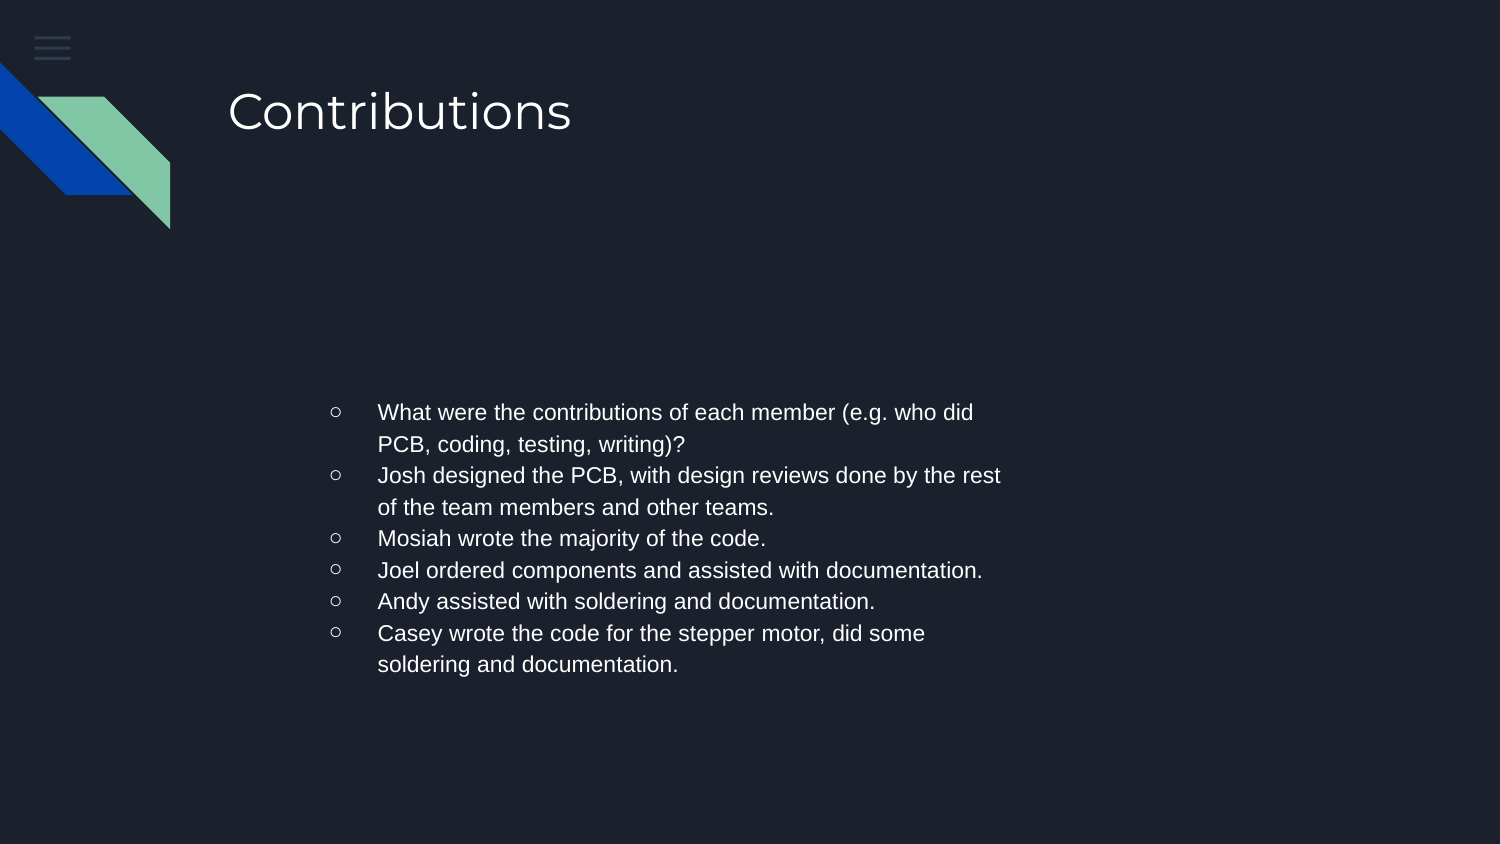

# Contributions
What were the contributions of each member (e.g. who did PCB, coding, testing, writing)?
Josh designed the PCB, with design reviews done by the rest of the team members and other teams.
Mosiah wrote the majority of the code.
Joel ordered components and assisted with documentation.
Andy assisted with soldering and documentation.
Casey wrote the code for the stepper motor, did some soldering and documentation.